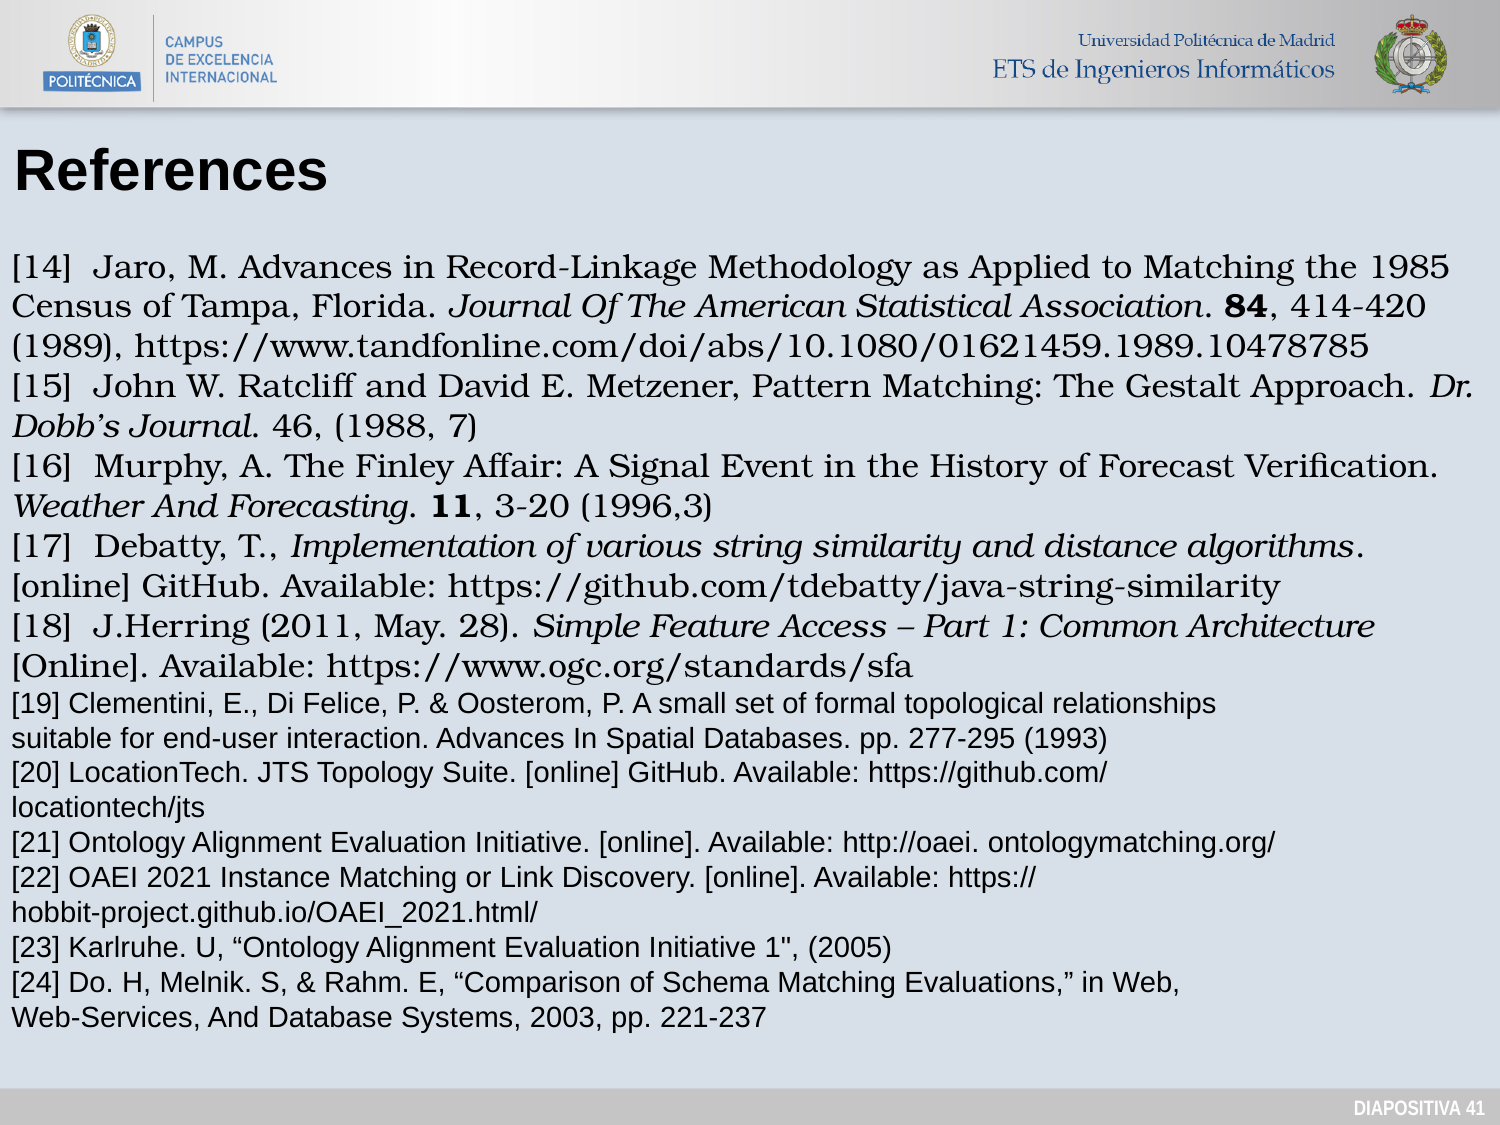

References

[14]  Jaro, M. Advances in Record-Linkage Methodology as Applied to Matching the 1985 Census of Tampa, Florida. Journal Of The American Statistical Association. 84, 414-420 (1989), https://www.tandfonline.com/doi/abs/10.1080/01621459.1989.10478785
[15]  John W. Ratcliff and David E. Metzener, Pattern Matching: The Gestalt Approach. Dr. Dobb’s Journal. 46, (1988, 7)
[16]  Murphy, A. The Finley Affair: A Signal Event in the History of Forecast Verification. Weather And Forecasting. 11, 3-20 (1996,3)
[17]  Debatty, T., Implementation of various string similarity and distance algorithms. [online] GitHub. Available: https://github.com/tdebatty/java-string-similarity
[18]  J.Herring (2011, May. 28). Simple Feature Access – Part 1: Common Architecture [Online]. Available: https://www.ogc.org/standards/sfa
[19] Clementini, E., Di Felice, P. & Oosterom, P. A small set of formal topological relationships
suitable for end-user interaction. Advances In Spatial Databases. pp. 277-295 (1993)
[20] LocationTech. JTS Topology Suite. [online] GitHub. Available: https://github.com/
locationtech/jts
[21] Ontology Alignment Evaluation Initiative. [online]. Available: http://oaei. ontologymatching.org/
[22] OAEI 2021 Instance Matching or Link Discovery. [online]. Available: https:// hobbit-project.github.io/OAEI_2021.html/
[23] Karlruhe. U, “Ontology Alignment Evaluation Initiative 1", (2005)
[24] Do. H, Melnik. S, & Rahm. E, “Comparison of Schema Matching Evaluations,” in Web,
Web-Services, And Database Systems, 2003, pp. 221-237
DIAPOSITIVA 41